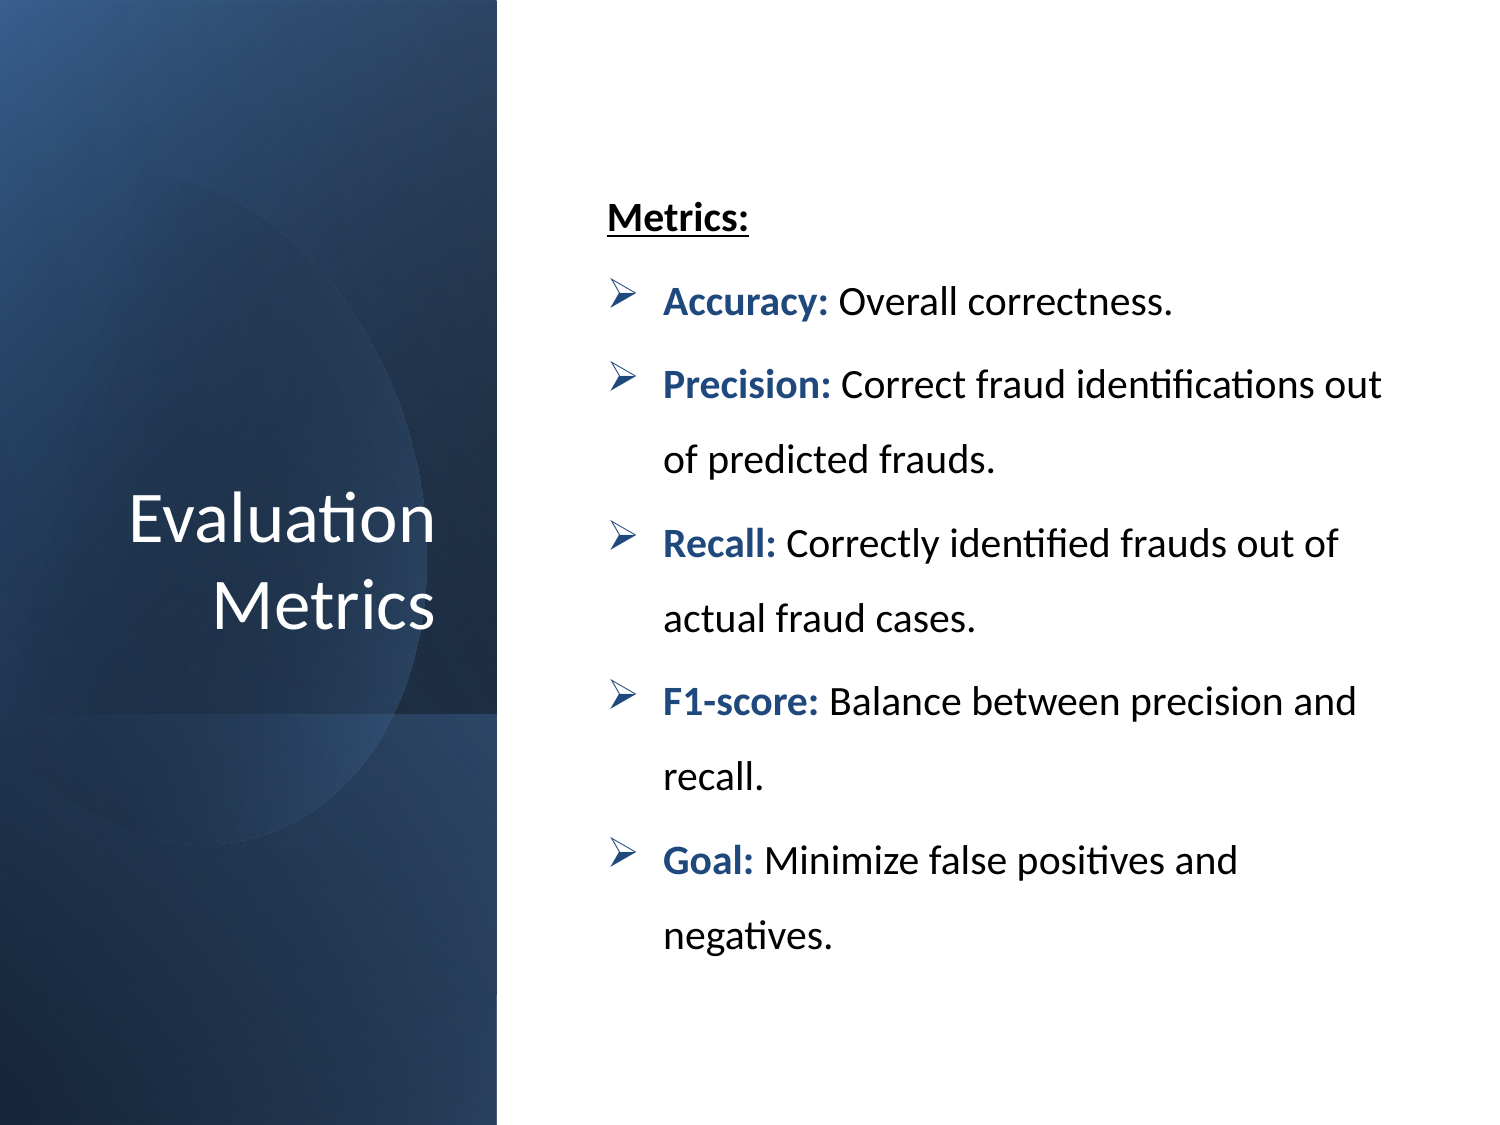

# Evaluation Metrics
Metrics:
Accuracy: Overall correctness.
Precision: Correct fraud identifications out of predicted frauds.
Recall: Correctly identified frauds out of actual fraud cases.
F1-score: Balance between precision and recall.
Goal: Minimize false positives and negatives.